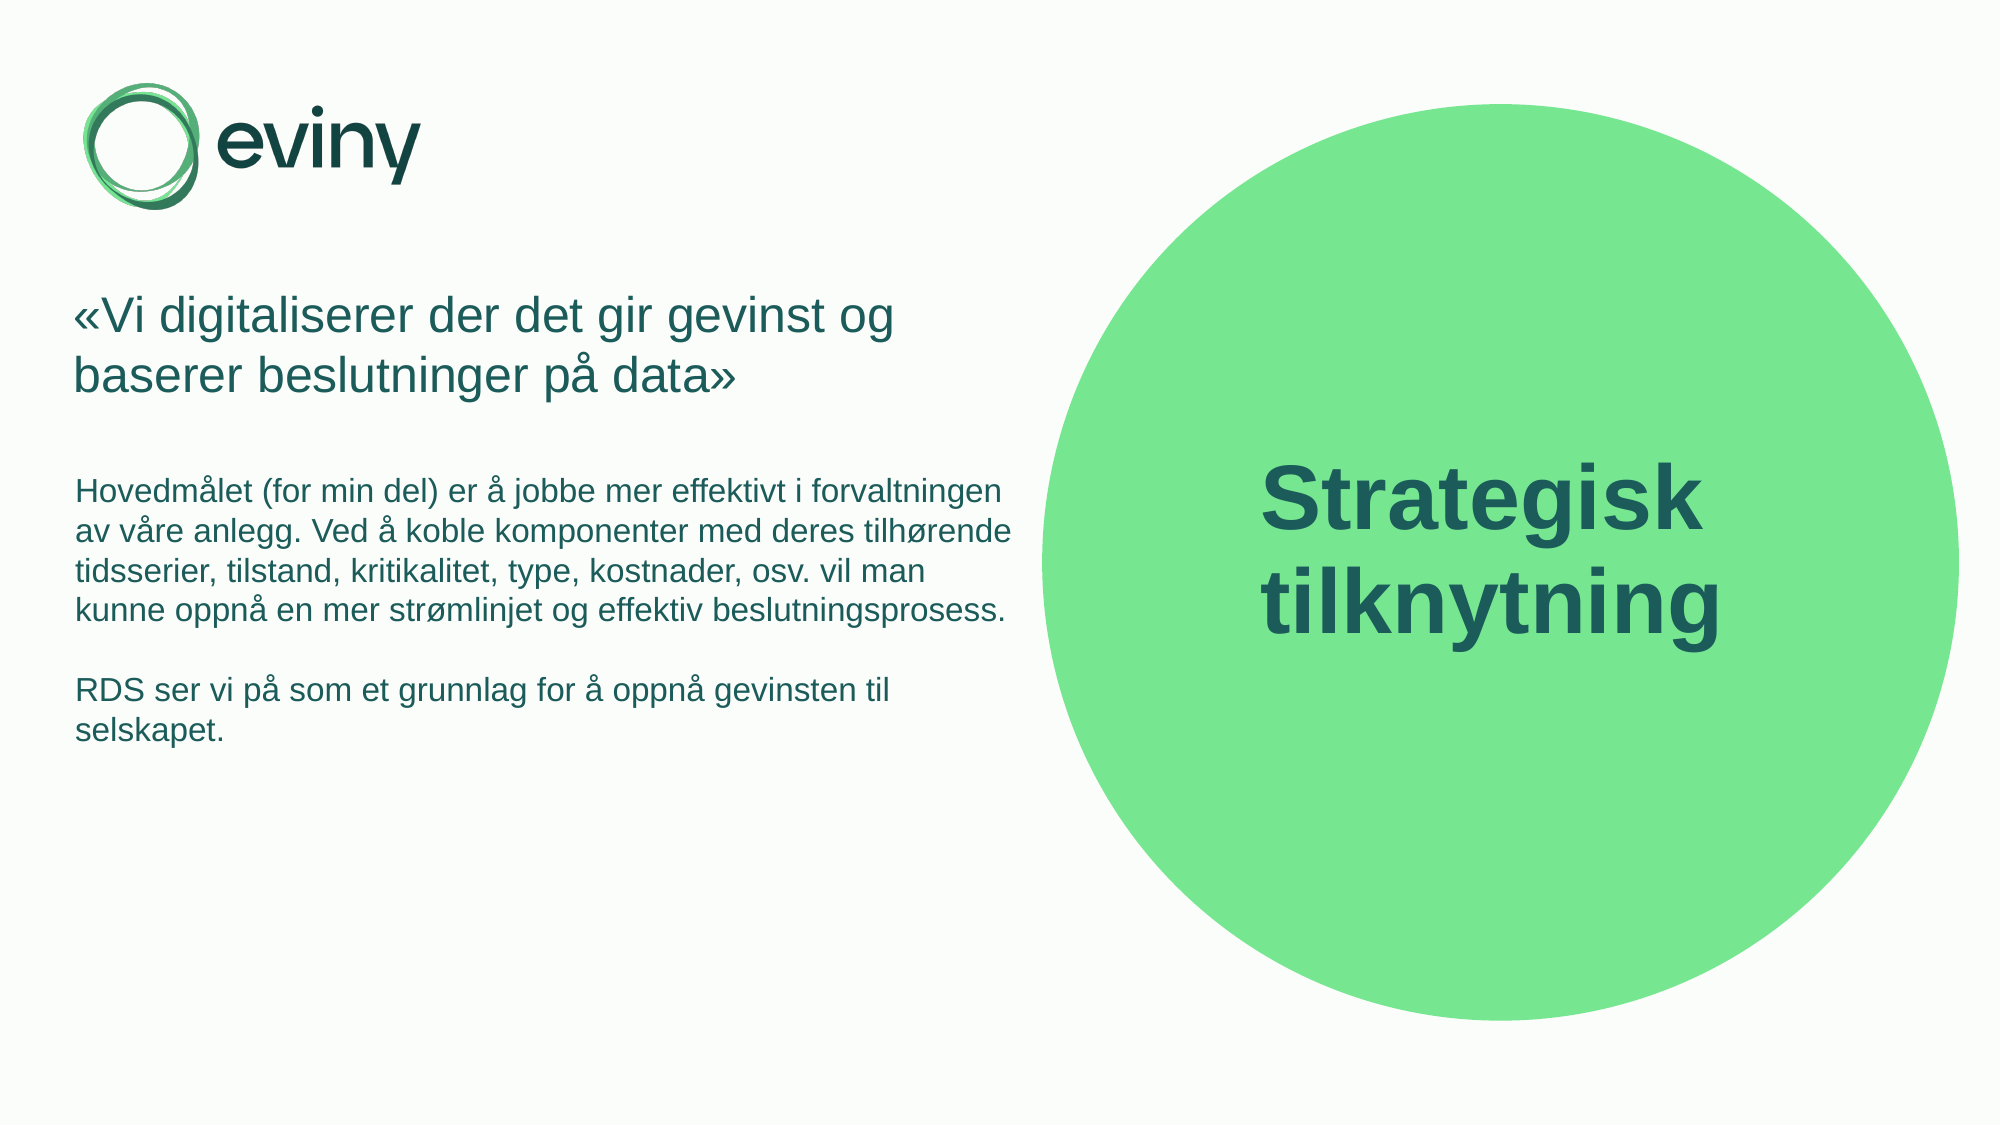

«Vi digitaliserer der det gir gevinst og baserer beslutninger på data»

# Strategisk tilknytning
Hovedmålet (for min del) er å jobbe mer effektivt i forvaltningen av våre anlegg. Ved å koble komponenter med deres tilhørende tidsserier, tilstand, kritikalitet, type, kostnader, osv. vil man kunne oppnå en mer strømlinjet og effektiv beslutningsprosess.

RDS ser vi på som et grunnlag for å oppnå gevinsten til selskapet.